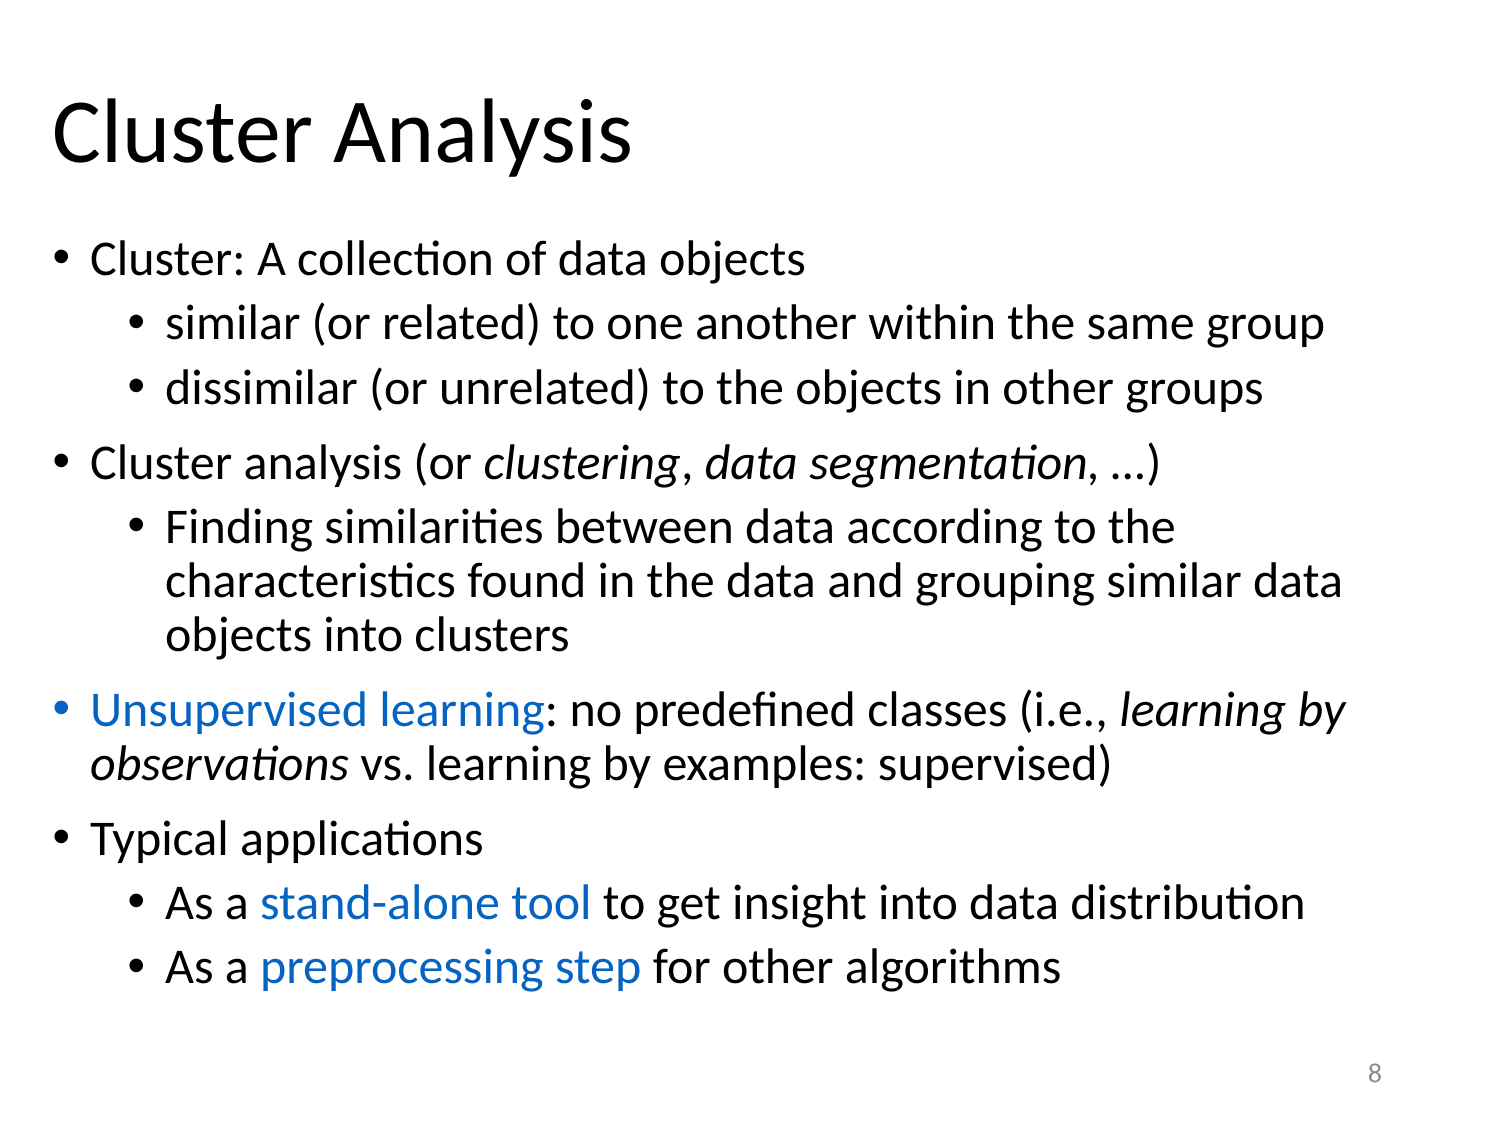

# Cluster Analysis
Cluster: A collection of data objects
similar (or related) to one another within the same group
dissimilar (or unrelated) to the objects in other groups
Cluster analysis (or clustering, data segmentation, …)
Finding similarities between data according to the characteristics found in the data and grouping similar data objects into clusters
Unsupervised learning: no predefined classes (i.e., learning by observations vs. learning by examples: supervised)
Typical applications
As a stand-alone tool to get insight into data distribution
As a preprocessing step for other algorithms
8